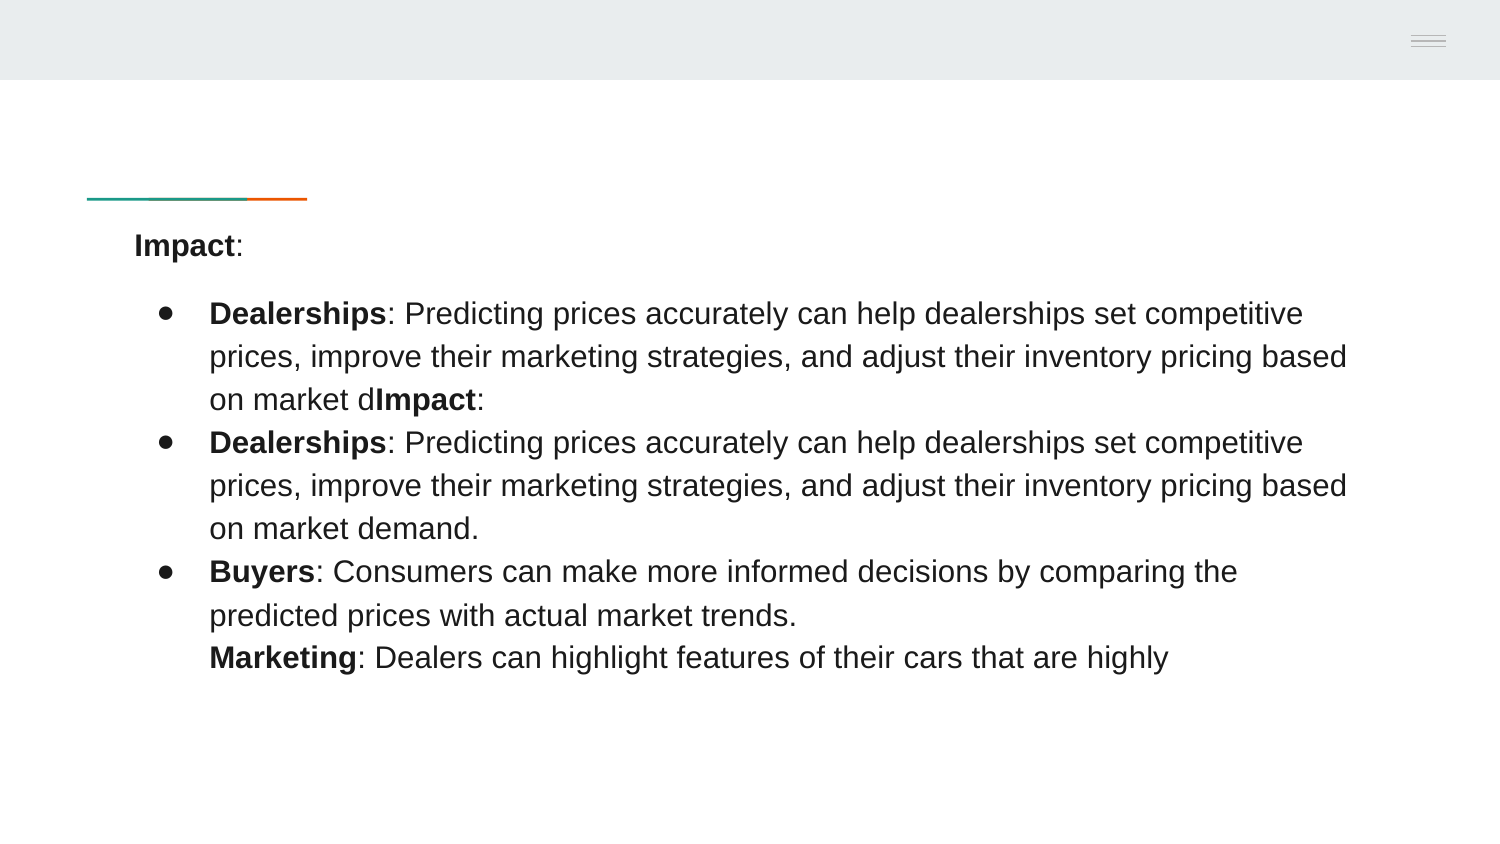

# Impact:
Dealerships: Predicting prices accurately can help dealerships set competitive prices, improve their marketing strategies, and adjust their inventory pricing based on market dImpact:
Dealerships: Predicting prices accurately can help dealerships set competitive prices, improve their marketing strategies, and adjust their inventory pricing based on market demand.
Buyers: Consumers can make more informed decisions by comparing the predicted prices with actual market trends.
Marketing: Dealers can highlight features of their cars that are highly valued in the market, offering better-targeted advertisements for customers interested in specific features or price ranges.emand.
Buyers: Consumers can make more informed decisions by comparing the predicted prices with actual market trends.
Marketing: Dealers can highlight features of their cars that are highly valued in the market, offering better-targeted advertisements for customers interested in specific features or price ranges.